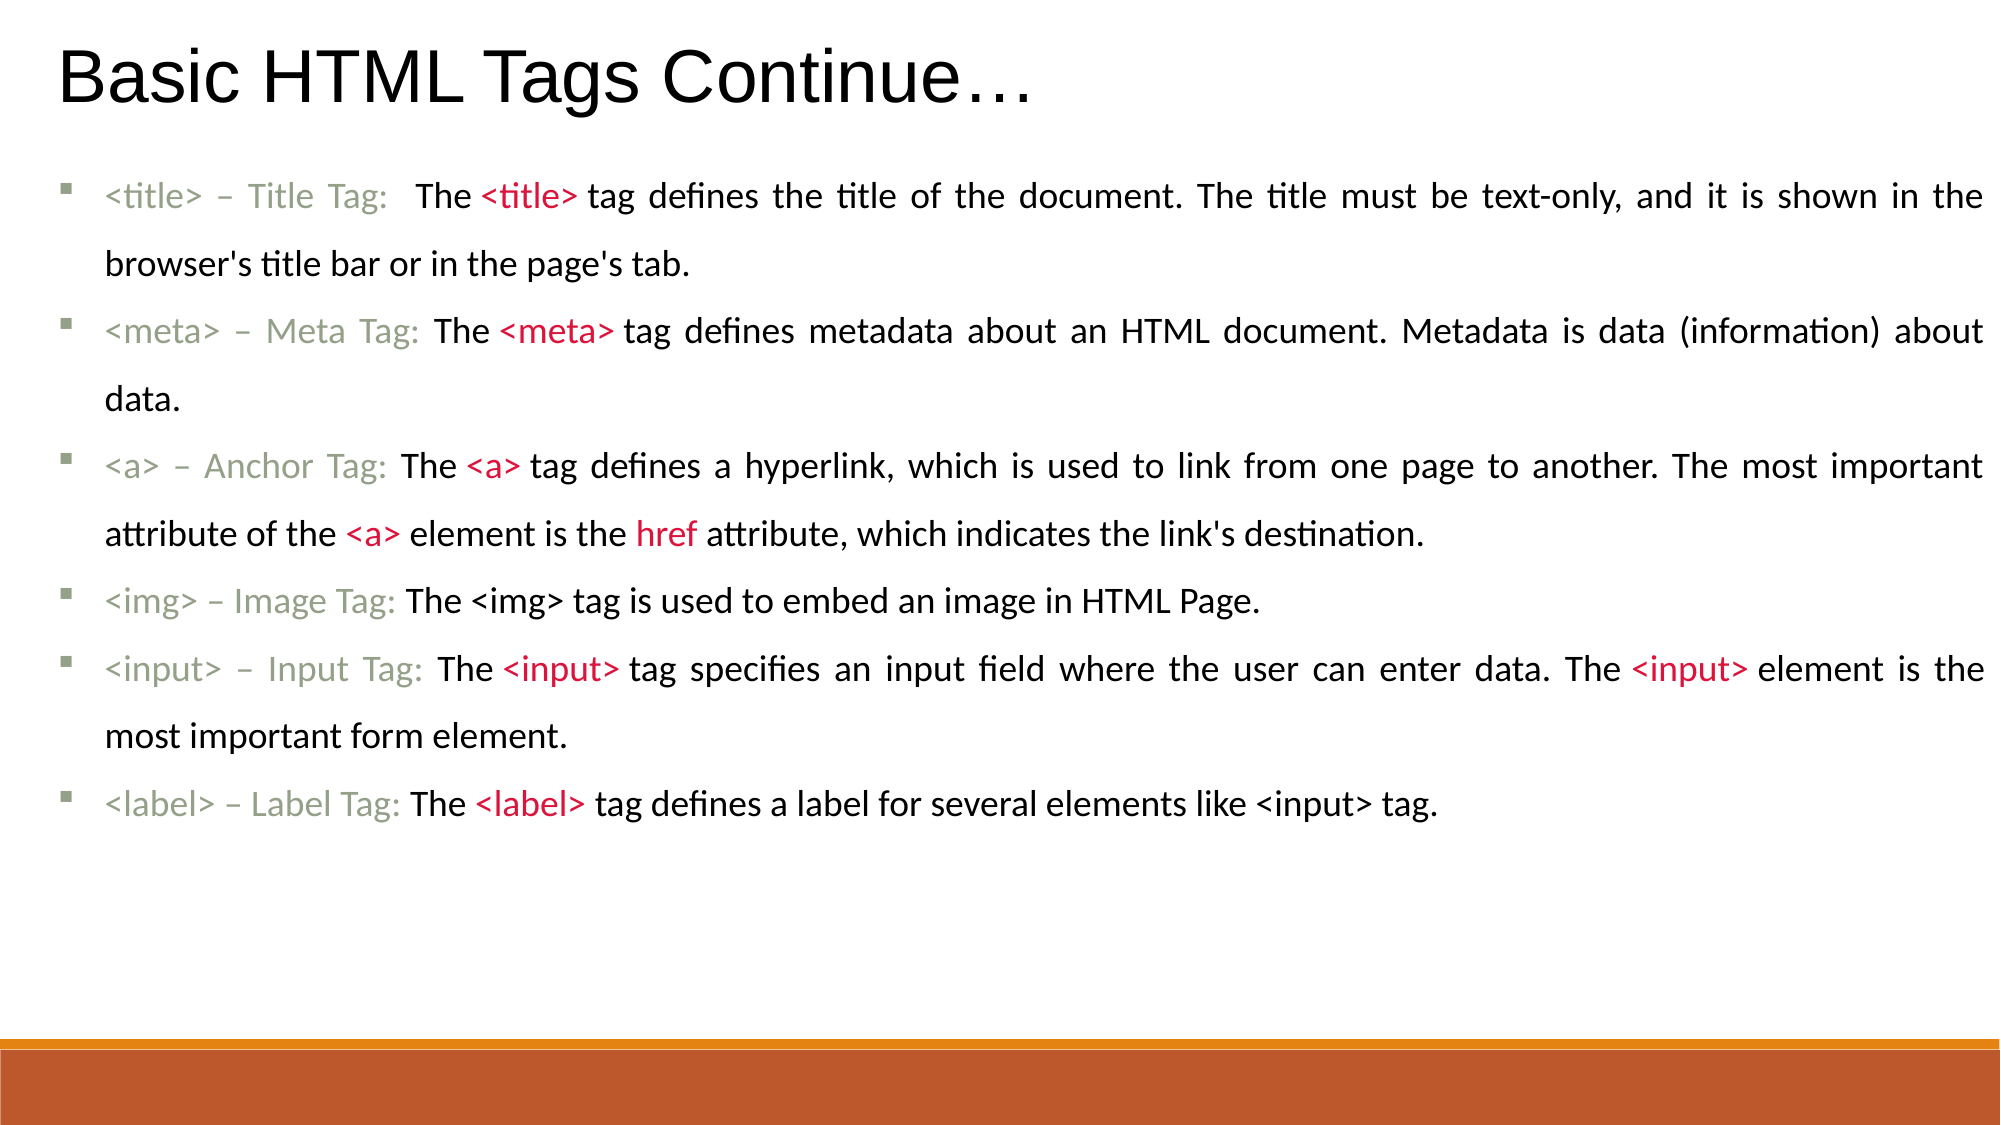

Basic HTML Tags Continue…
<title> – Title Tag:  The <title> tag defines the title of the document. The title must be text-only, and it is shown in the browser's title bar or in the page's tab.
<meta> – Meta Tag: The <meta> tag defines metadata about an HTML document. Metadata is data (information) about data.
<a> – Anchor Tag: The <a> tag defines a hyperlink, which is used to link from one page to another. The most important attribute of the <a> element is the href attribute, which indicates the link's destination.
<img> – Image Tag: The <img> tag is used to embed an image in HTML Page.
<input> – Input Tag: The <input> tag specifies an input field where the user can enter data. The <input> element is the most important form element.
<label> – Label Tag: The <label> tag defines a label for several elements like <input> tag.